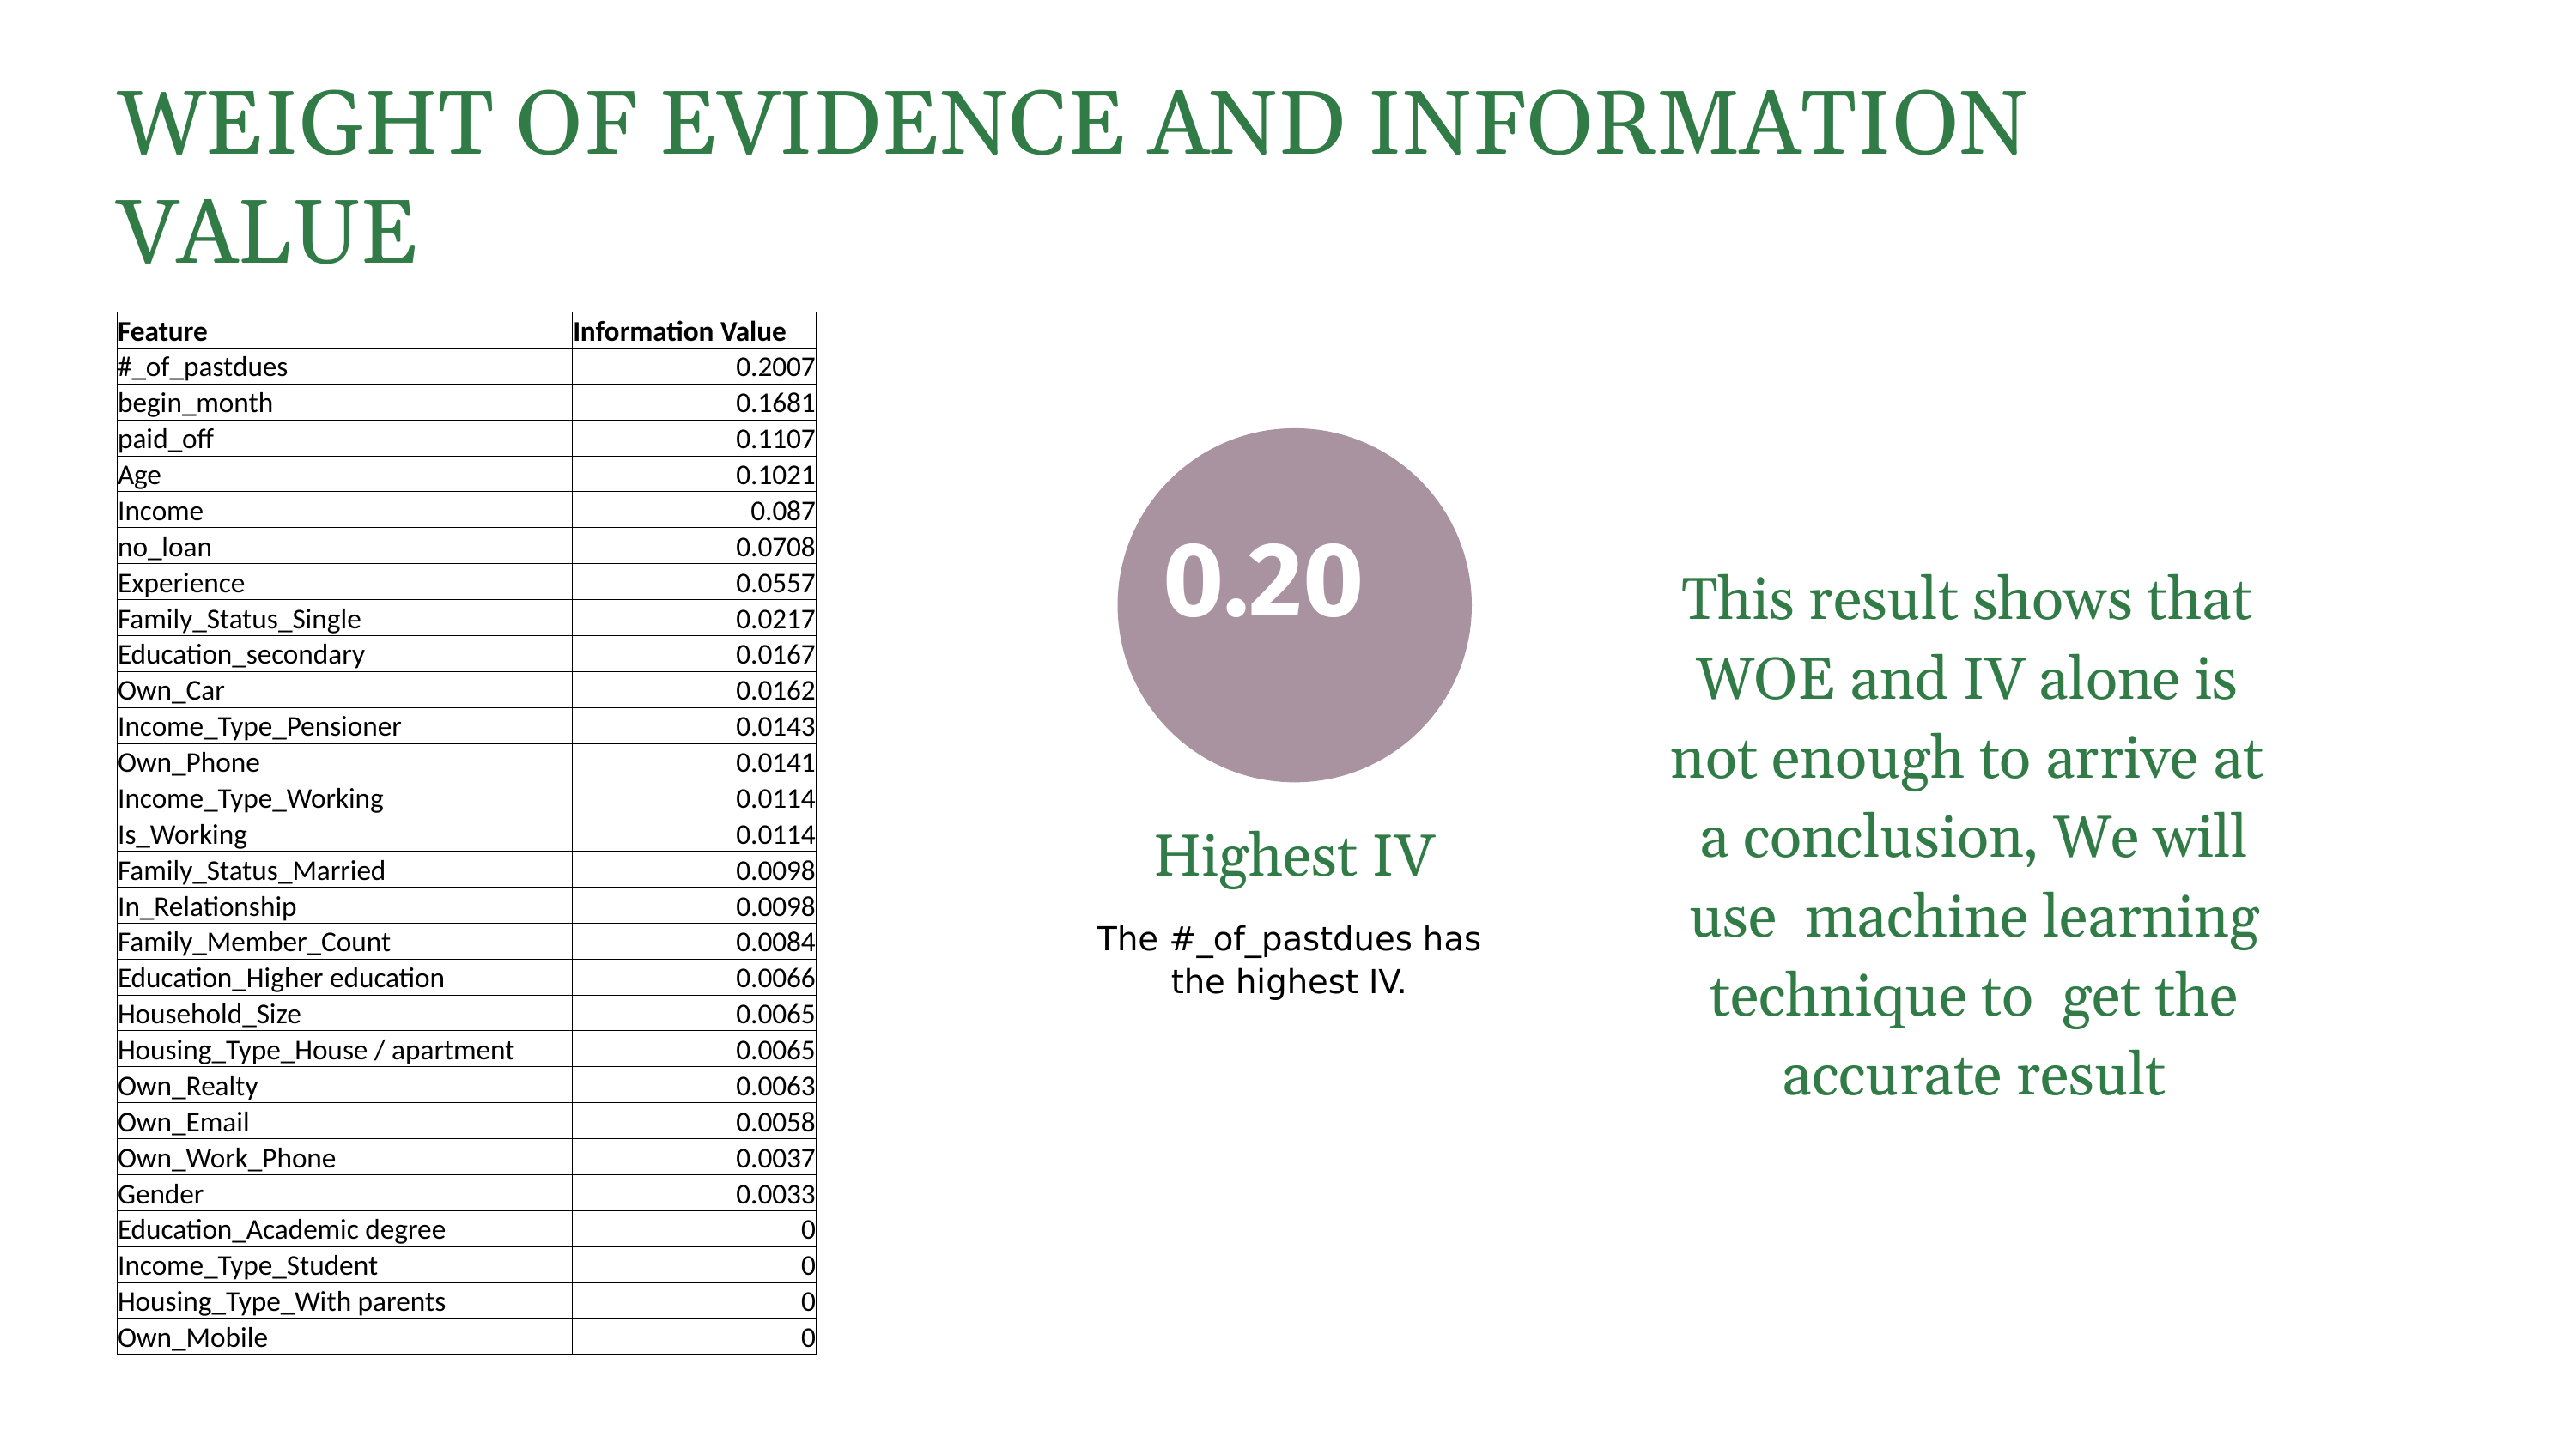

# WEIGHT OF EVIDENCE AND INFORMATION  VALUE
| Feature | Information Value |
| --- | --- |
| #\_of\_pastdues | 0.2007 |
| begin\_month | 0.1681 |
| paid\_off | 0.1107 |
| Age | 0.1021 |
| Income | 0.087 |
| no\_loan | 0.0708 |
| Experience | 0.0557 |
| Family\_Status\_Single | 0.0217 |
| Education\_secondary | 0.0167 |
| Own\_Car | 0.0162 |
| Income\_Type\_Pensioner | 0.0143 |
| Own\_Phone | 0.0141 |
| Income\_Type\_Working | 0.0114 |
| Is\_Working | 0.0114 |
| Family\_Status\_Married | 0.0098 |
| In\_Relationship | 0.0098 |
| Family\_Member\_Count | 0.0084 |
| Education\_Higher education | 0.0066 |
| Household\_Size | 0.0065 |
| Housing\_Type\_House / apartment | 0.0065 |
| Own\_Realty | 0.0063 |
| Own\_Email | 0.0058 |
| Own\_Work\_Phone | 0.0037 |
| Gender | 0.0033 |
| Education\_Academic degree | 0 |
| Income\_Type\_Student | 0 |
| Housing\_Type\_With parents | 0 |
| Own\_Mobile | 0 |

0.20
This result shows that  WOE and IV alone is  not enough to arrive at  a conclusion, We will use  machine learning technique to  get the accurate result
Highest IV
The #_of_pastdues has  the highest IV.